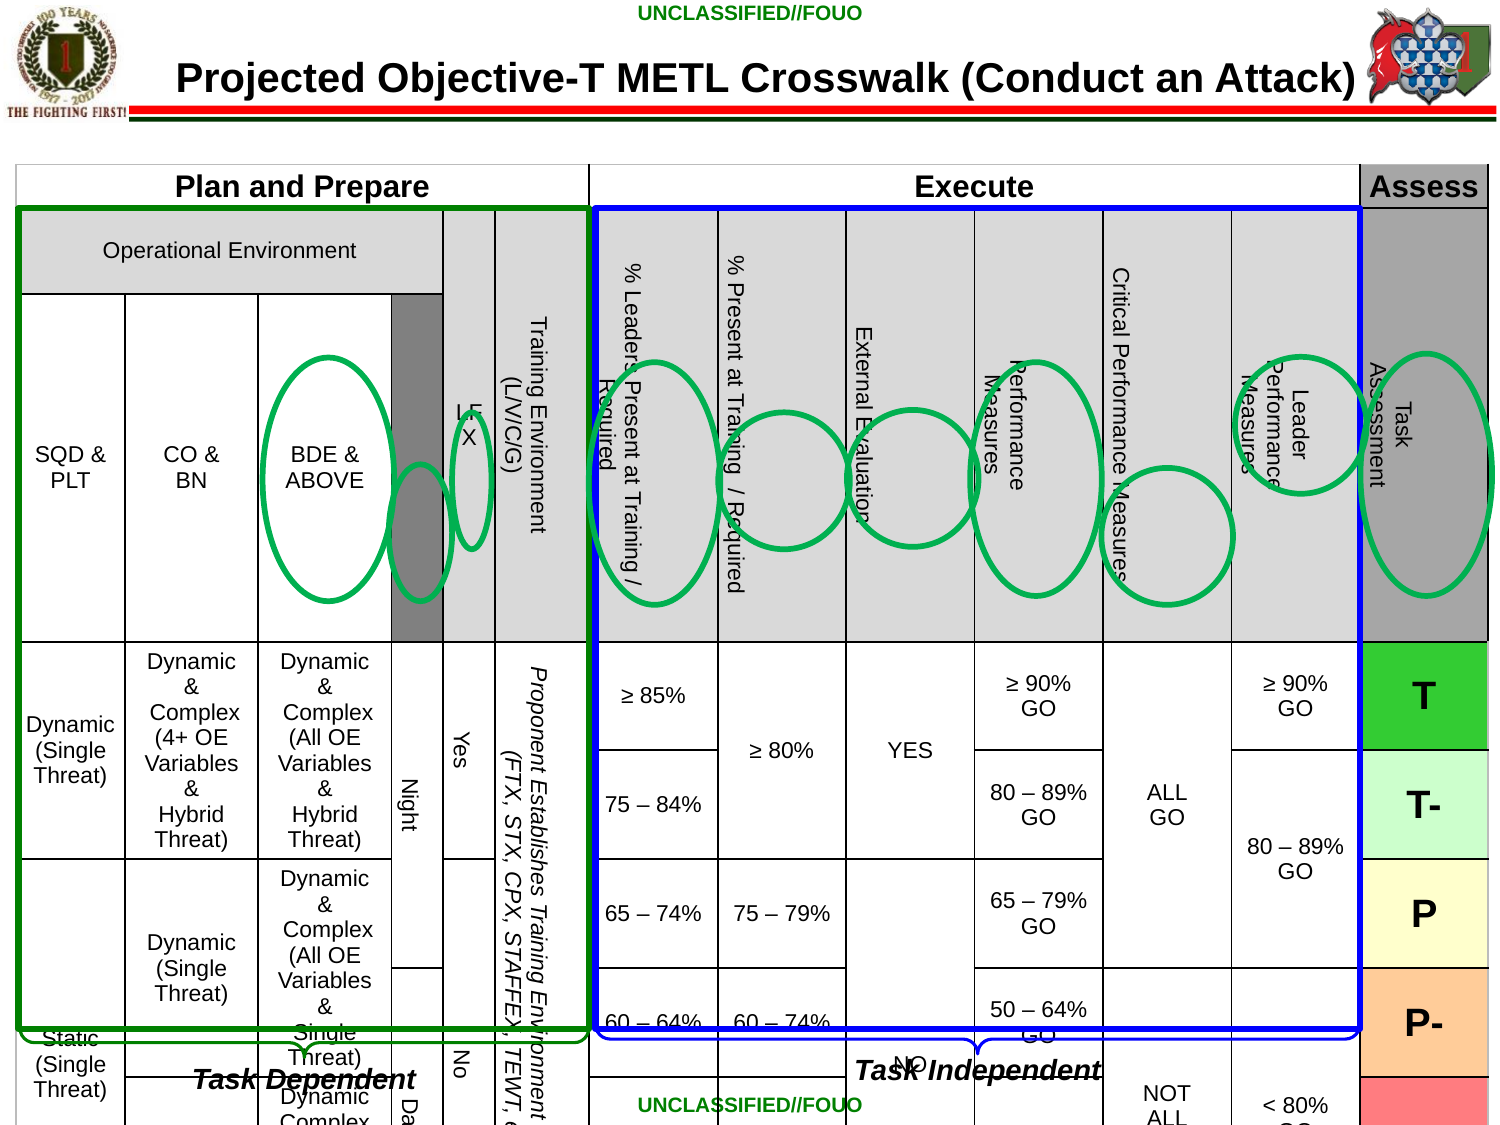

# Projected Objective-T METL Crosswalk (Conduct an Attack)
| Plan and Prepare |  |  |  |  |  | Execute |  |  |  |  |  | Assess |
| --- | --- | --- | --- | --- | --- | --- | --- | --- | --- | --- | --- | --- |
| Operational Environment |  |  |  | LFX | Training Environment (L/V/C/G) | % Leaders Present at Training / Required | % Present at Training / Required | External Evaluation | Performance Measures | Critical Performance Measures | Leader Performance Measures | Task Assessment |
| SQD & PLT | CO & BN | BDE & ABOVE |  |  |  |  |  |  |  |  |  |  |
| Dynamic (Single Threat) | Dynamic & Complex (4+ OE Variables & Hybrid Threat) | Dynamic & Complex (All OE Variables & Hybrid Threat) | Night | Yes | Proponent Establishes Training Environment Standards (FTX, STX, CPX, STAFFEX, TEWT, etc) | ≥ 85% | ≥ 80% | YES | ≥ 90% GO | ALL GO | ≥ 90% GO | T |
|  |  |  |  |  |  | 75 – 84% |  |  | 80 – 89% GO |  | 80 – 89% GO | T- |
| Static (Single Threat) | Dynamic (Single Threat) | Dynamic & Complex (All OE Variables & Single Threat) |  | No |  | 65 – 74% | 75 – 79% | NO | 65 – 79% GO |  |  | P |
|  |  |  | Day |  |  | 60 – 64% | 60 – 74% |  | 50 – 64% GO | NOT ALL GO | < 80% GO | P- |
|  | Static (Single Threat) | Dynamic Complex (< All OE Variables & Single Threat) |  |  |  | < 60% | < 60% |  | < 50% GO |  |  | U |

Task Independent
Task Dependent